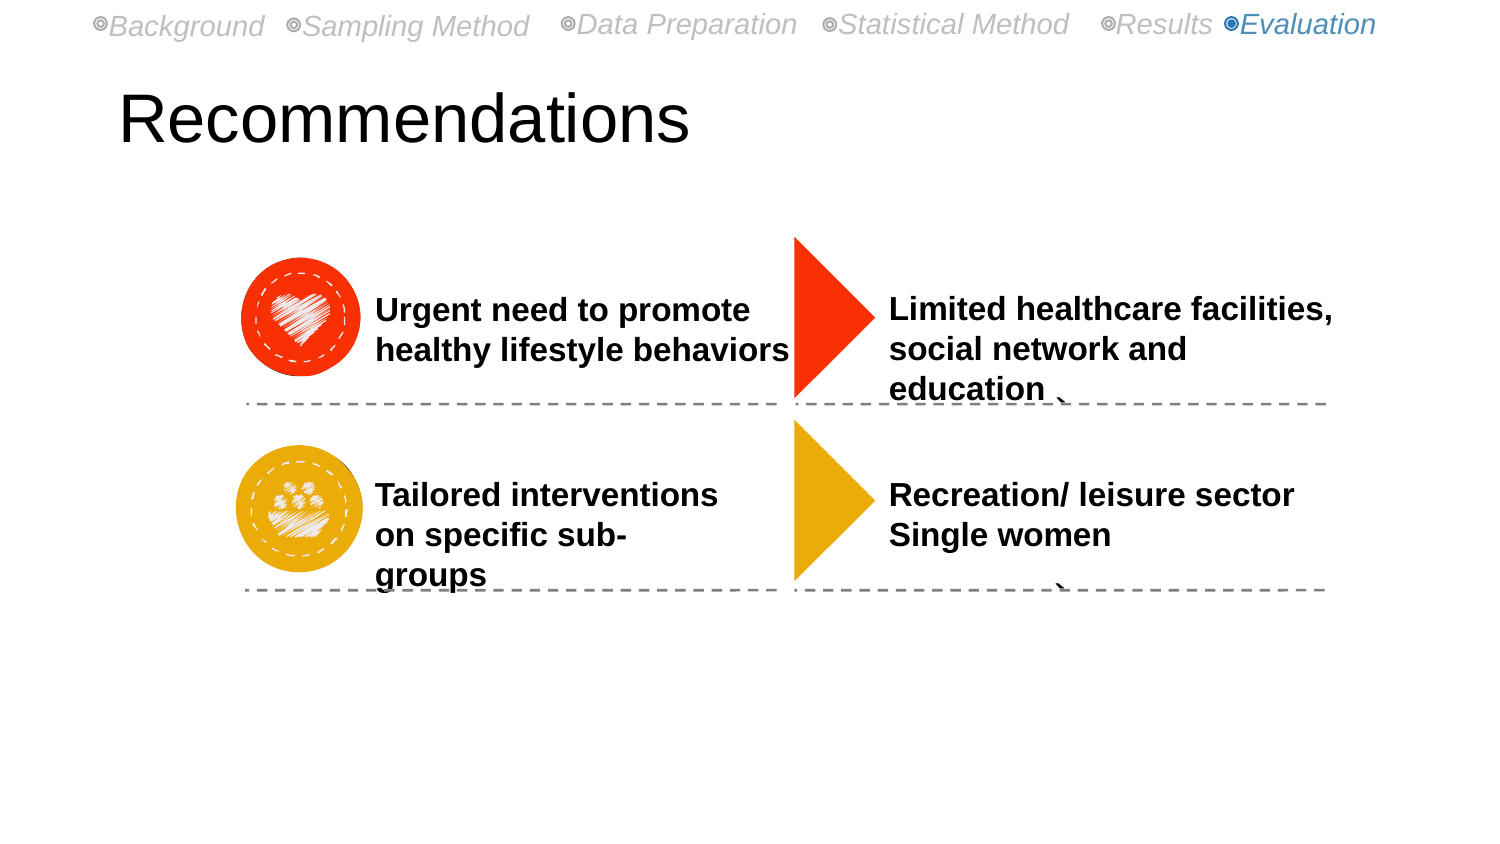

Background
Data Preparation
Statistical Method
Results
Evaluation
Sampling Method

# Recommendations

Limited healthcare facilities,
social network and education
Urgent need to promote healthy lifestyle behaviors

`

Tailored interventions on specific sub-groups
Recreation/ leisure sector
Single women

`